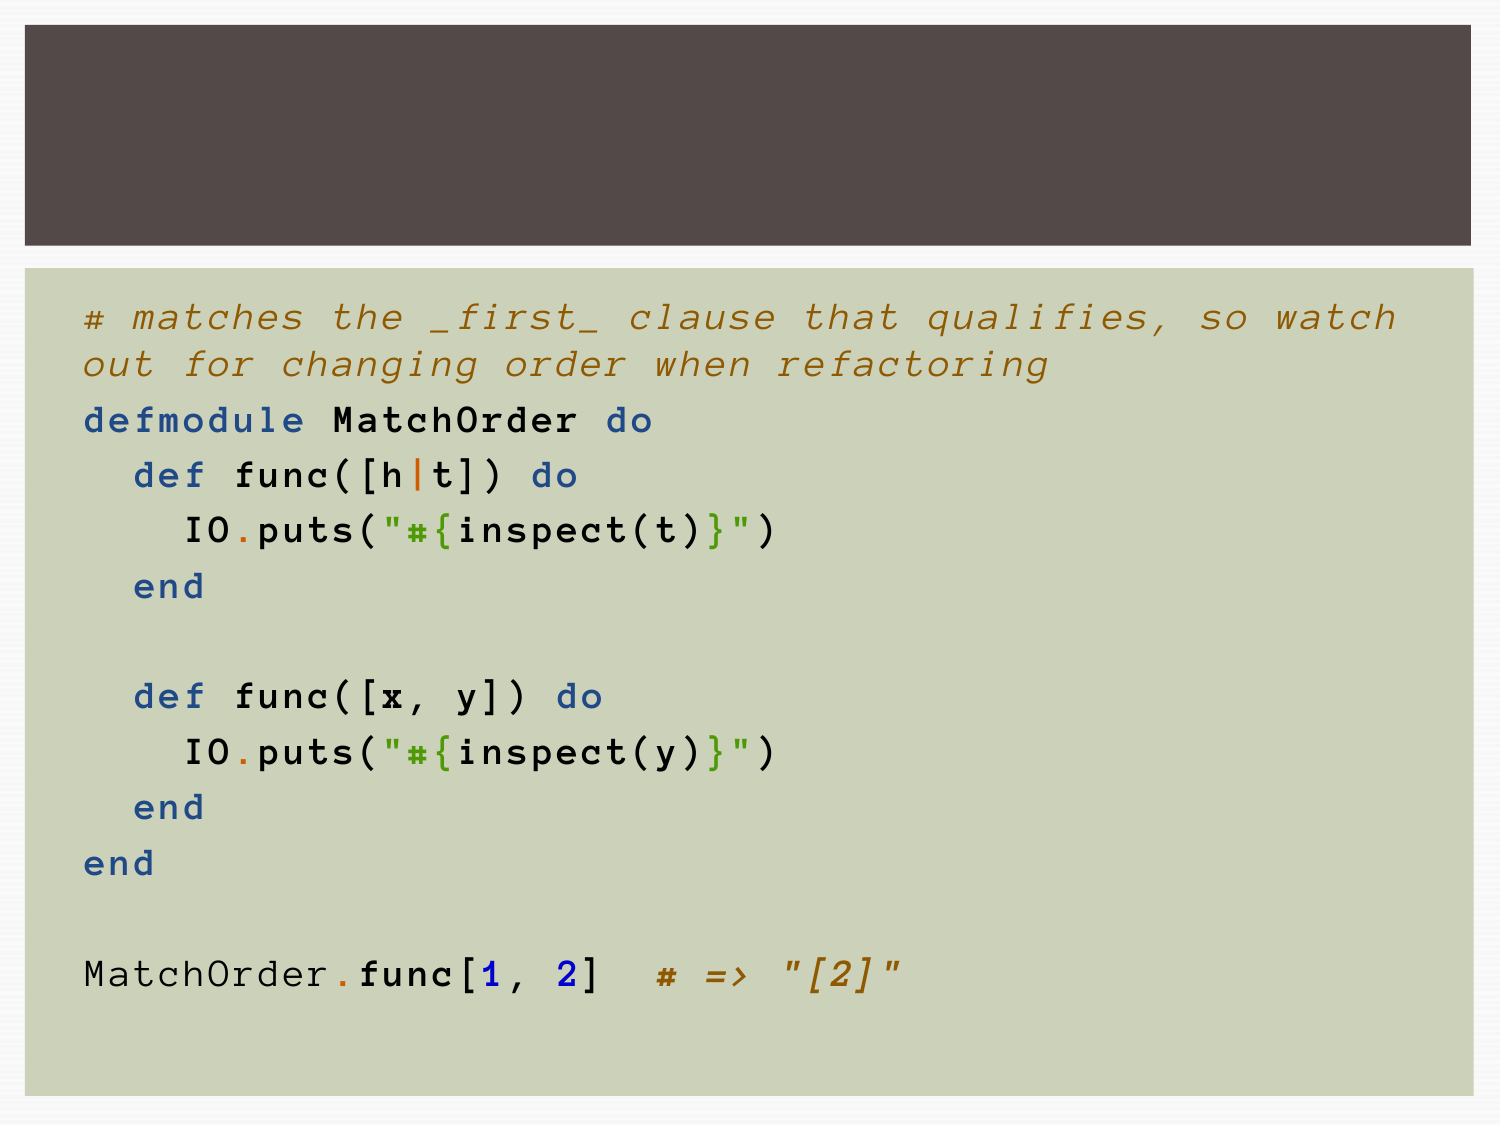

#
# matches the _first_ clause that qualifies, so watch out for changing order when refactoring
defmodule MatchOrder do
  def func([h|t]) do
    IO.puts("#{inspect(t)}")
  end

  def func([x, y]) do
    IO.puts("#{inspect(y)}")
  end
end

MatchOrder.func[1, 2]  # => "[2]"